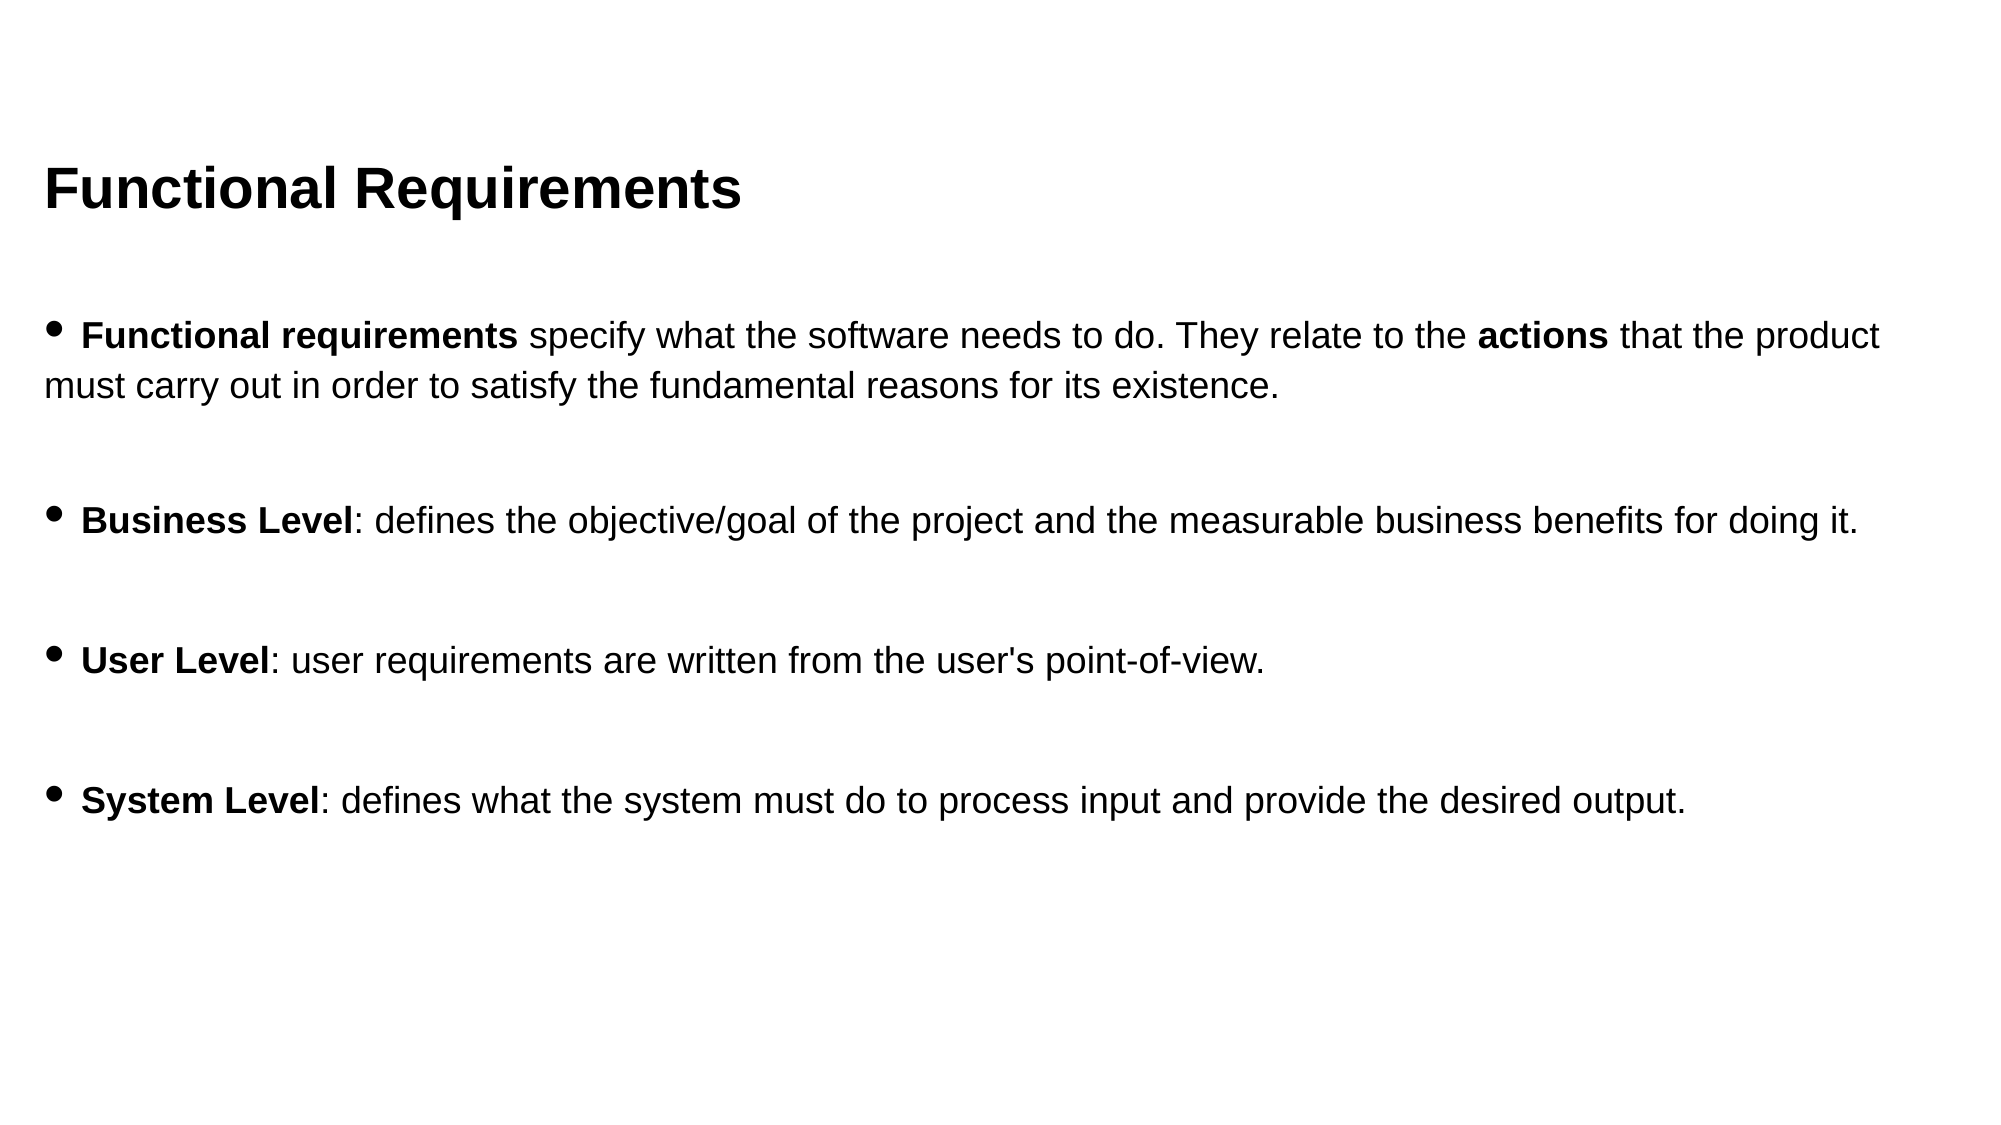

Functional Requirements

• Functional requirements specify what the software needs to do. They relate to the actions that the product must carry out in order to satisfy the fundamental reasons for its existence.

• Business Level: defines the objective/goal of the project and the measurable business benefits for doing it.

• User Level: user requirements are written from the user's point-of-view.

• System Level: defines what the system must do to process input and provide the desired output.